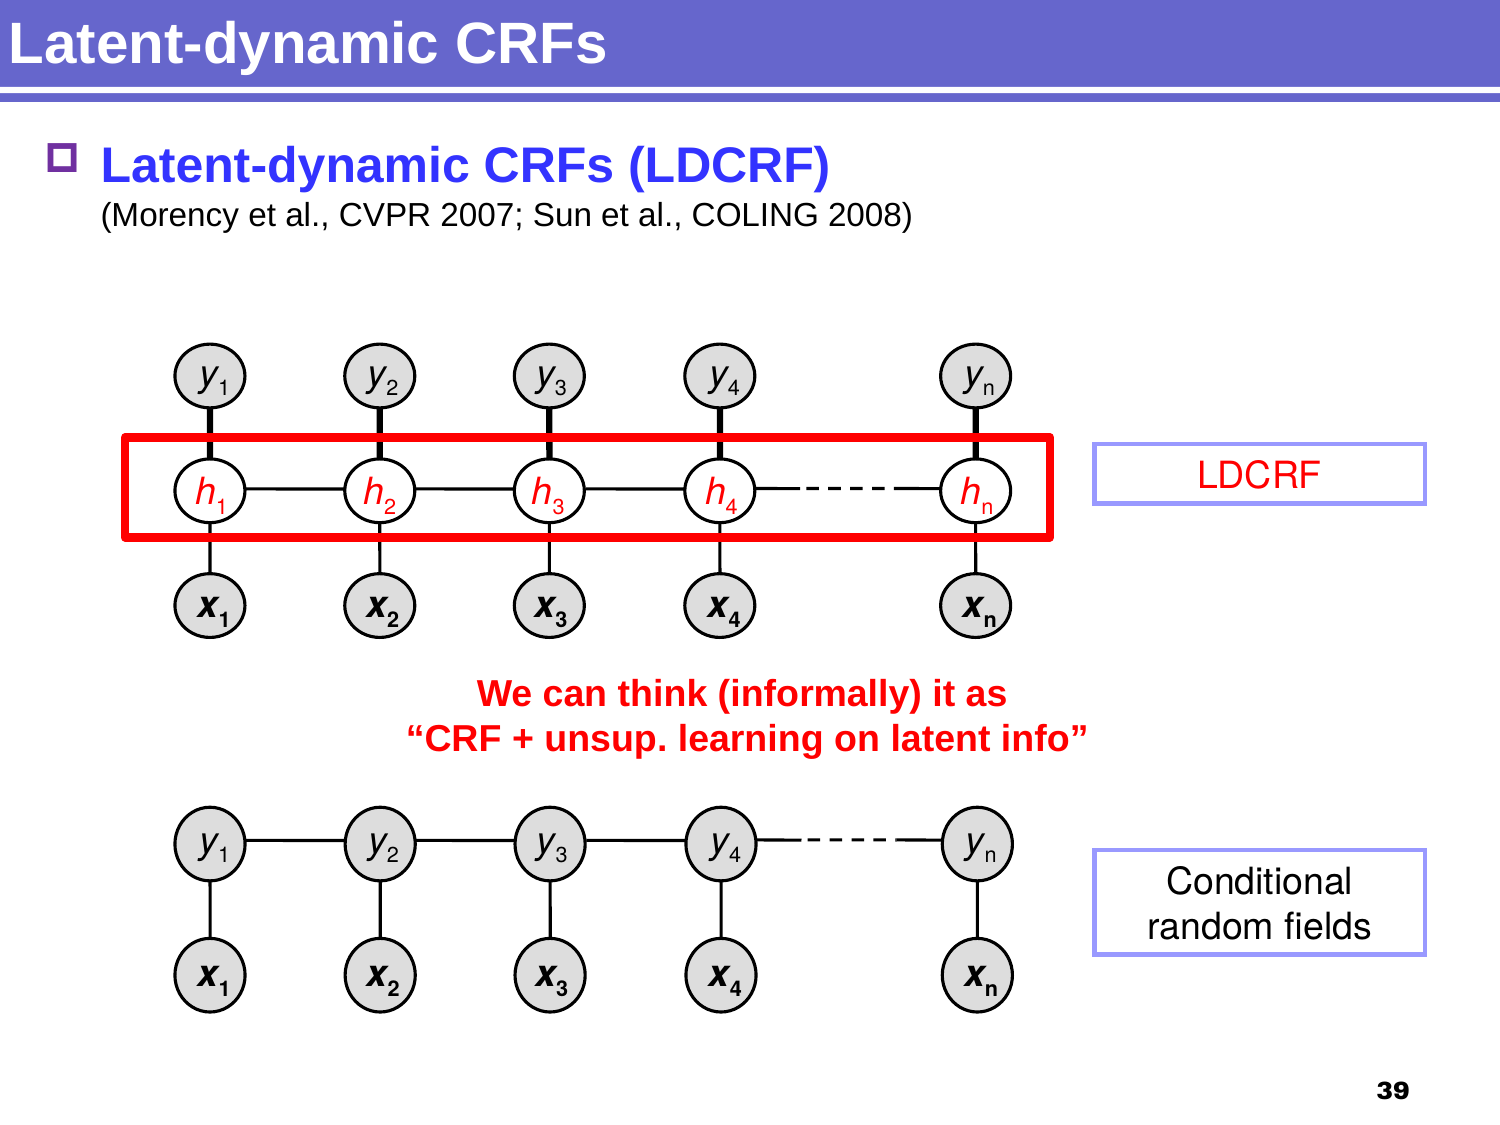

# Latent-dynamic CRFs
Latent-dynamic CRFs (LDCRF)
(Morency et al., CVPR 2007; Sun et al., COLING 2008)
y1
y2
y3
y4
yn

h1
h2
h3
h4
hn

x1
x2
x3
x4
xn

We can think (informally) it as
“CRF + unsup. learning on latent info”

LDCRF

y1
y2
y3
y4
yn

x1
x2
x3
x4
xn
Conditional random fields
39